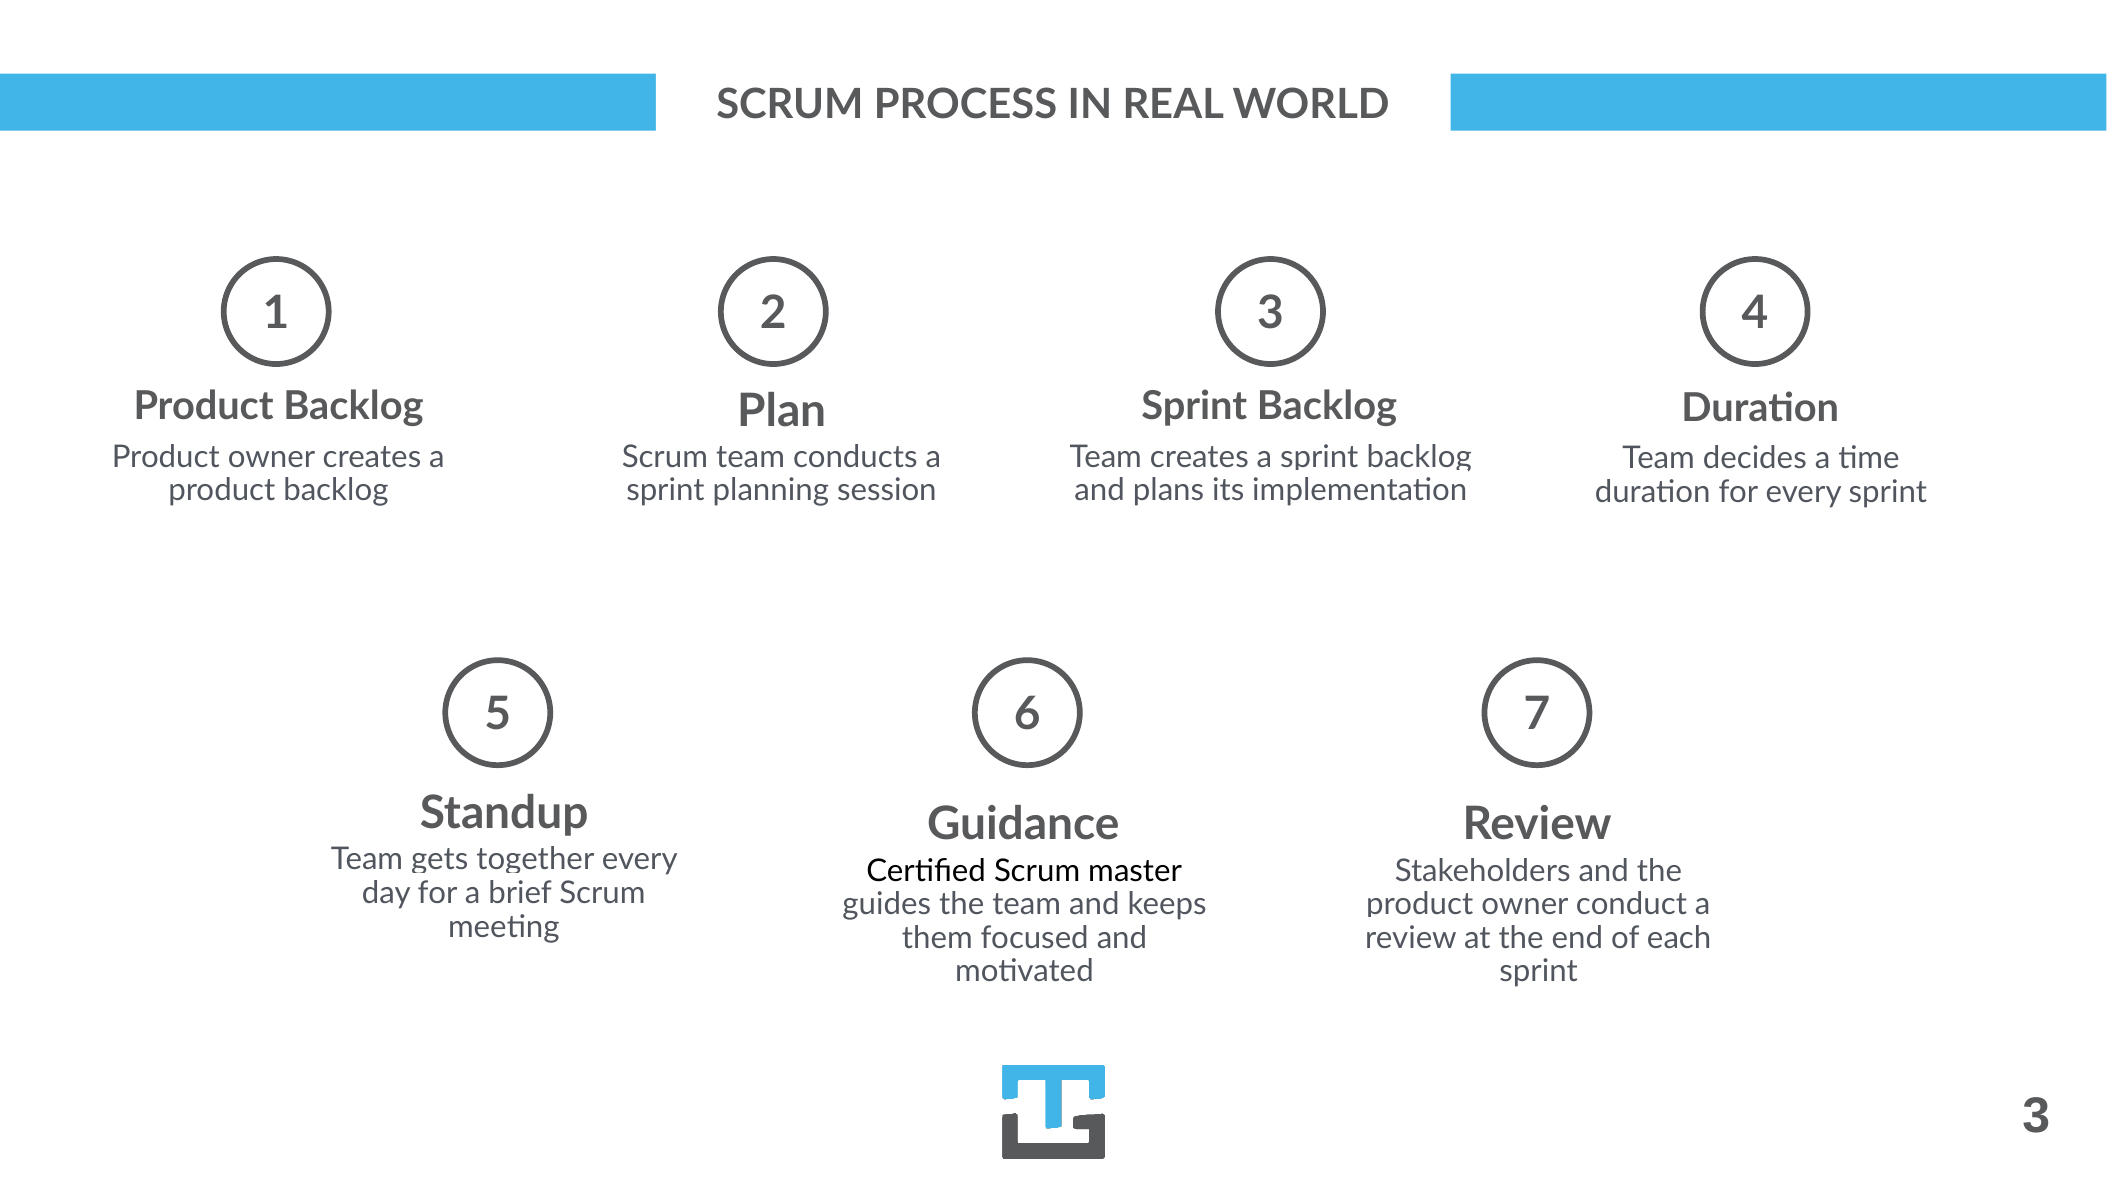

# SCRUM PROCESS IN REAL WORLD
1
2
3
4
Sprint Backlog
Team creates a sprint backlog and plans its implementation
Product Backlog
Product owner creates a product backlog
Plan
Scrum team conducts a sprint planning session
Duration
Team decides a time duration for every sprint
5
6
7
Standup
Team gets together every day for a brief Scrum meeting
Guidance
Certified Scrum master guides the team and keeps them focused and motivated
Review
Stakeholders and the product owner conduct a review at the end of each sprint